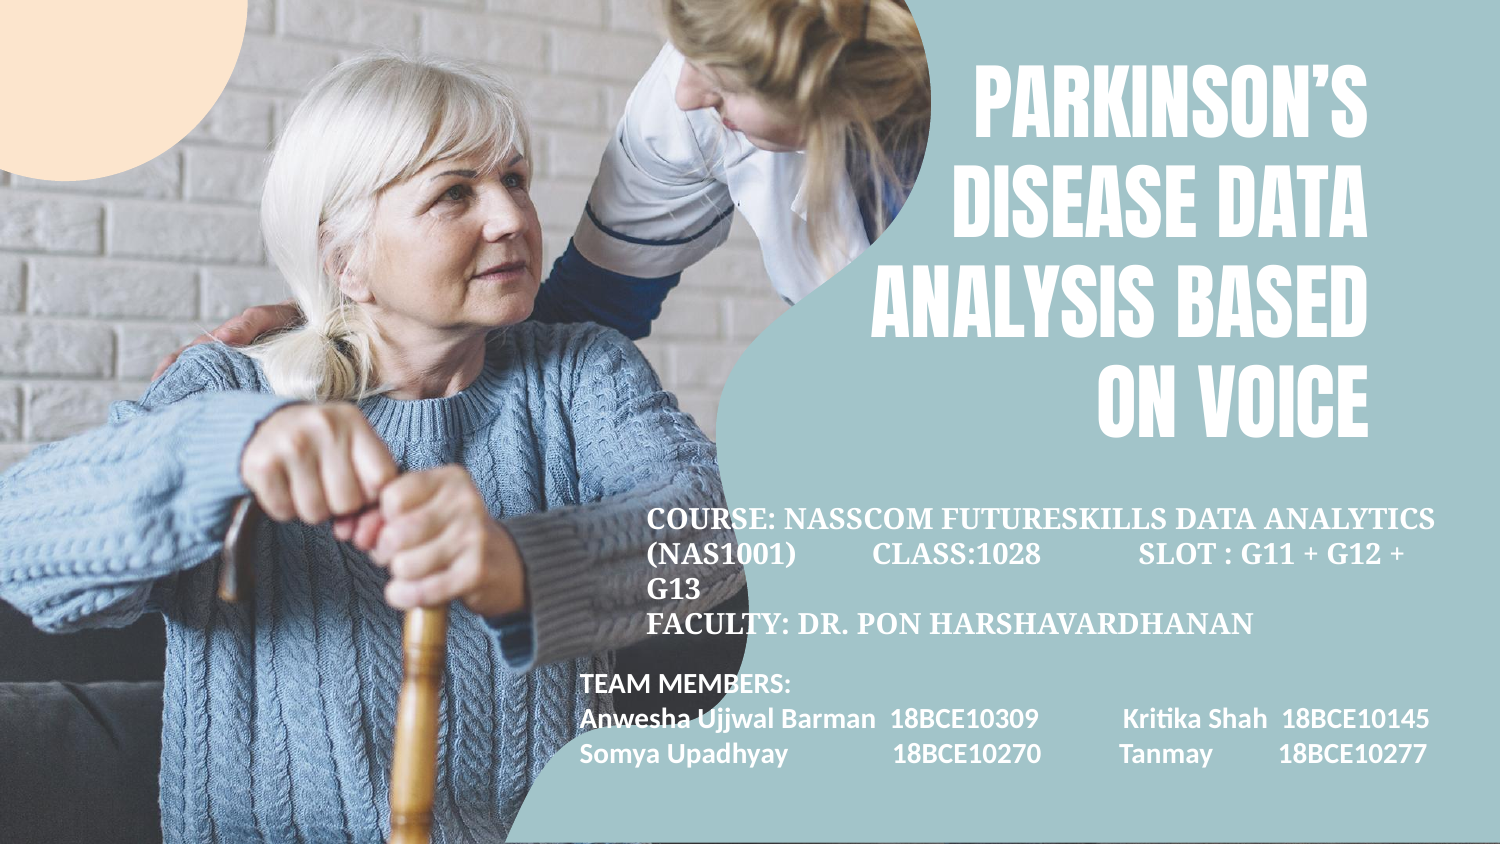

# PARKINSON’S DISEASE DATA ANALYSIS BASED ON VOICE
COURSE: NASSCOM FUTURESKILLS DATA ANALYTICS
(NAS1001)          CLASS:1028             SLOT : G11 + G12 + G13
FACULTY: DR. PON HARSHAVARDHANAN
TEAM MEMBERS:
Anwesha Ujjwal Barman  18BCE10309             Kritika Shah  18BCE10145
Somya Upadhyay                18BCE10270            Tanmay          18BCE10277